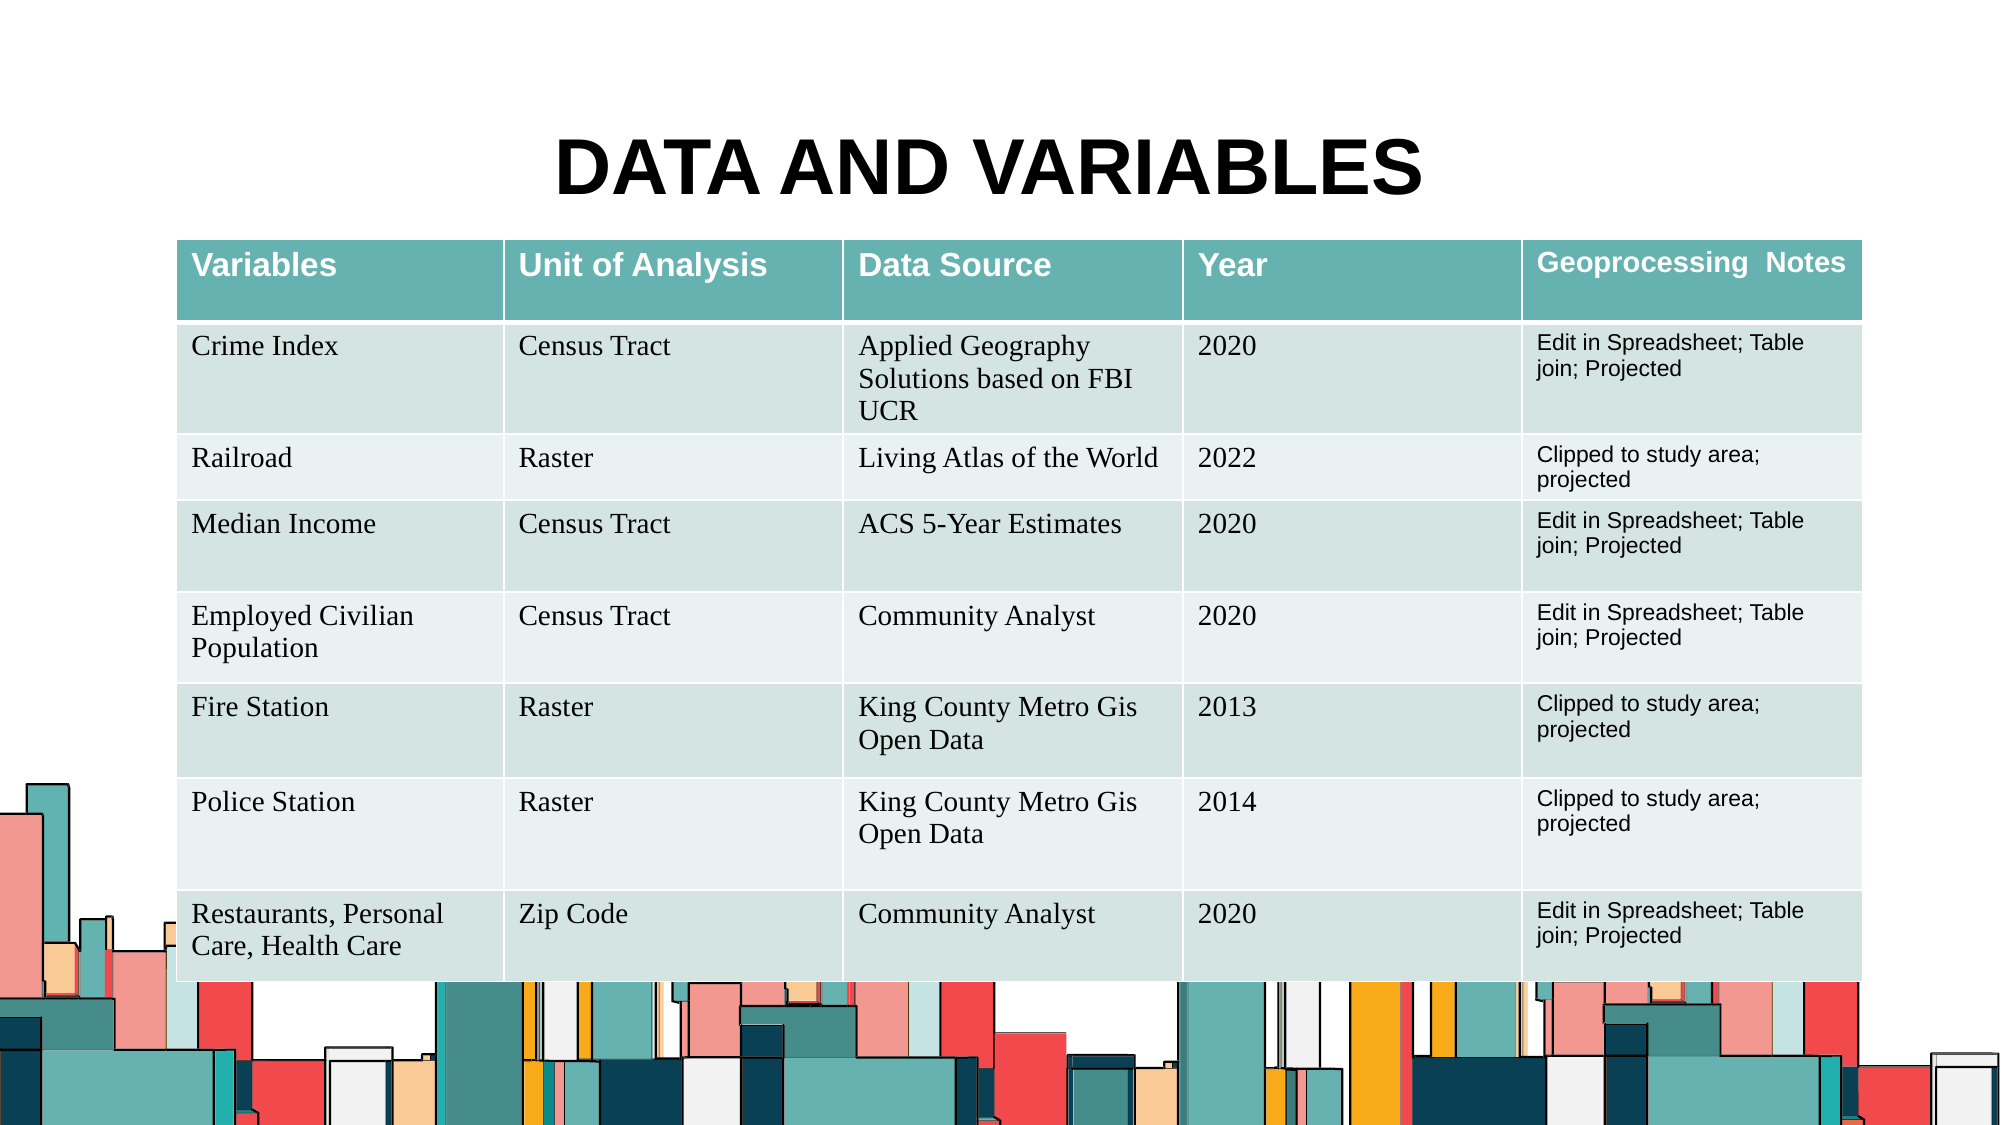

# Data and variables
| Variables | Unit of Analysis | Data Source | Year | Geoprocessing Notes |
| --- | --- | --- | --- | --- |
| Crime Index | Census Tract | Applied Geography Solutions based on FBI UCR | 2020 | Edit in Spreadsheet; Table join; Projected |
| Railroad | Raster | Living Atlas of the World | 2022 | Clipped to study area; projected |
| Median Income | Census Tract | ACS 5-Year Estimates | 2020 | Edit in Spreadsheet; Table join; Projected |
| Employed Civilian Population | Census Tract | Community Analyst | 2020 | Edit in Spreadsheet; Table join; Projected |
| Fire Station | Raster | King County Metro Gis Open Data | 2013 | Clipped to study area; projected |
| Police Station | Raster | King County Metro Gis Open Data | 2014 | Clipped to study area; projected |
| Restaurants, Personal Care, Health Care | Zip Code | Community Analyst | 2020 | Edit in Spreadsheet; Table join; Projected |